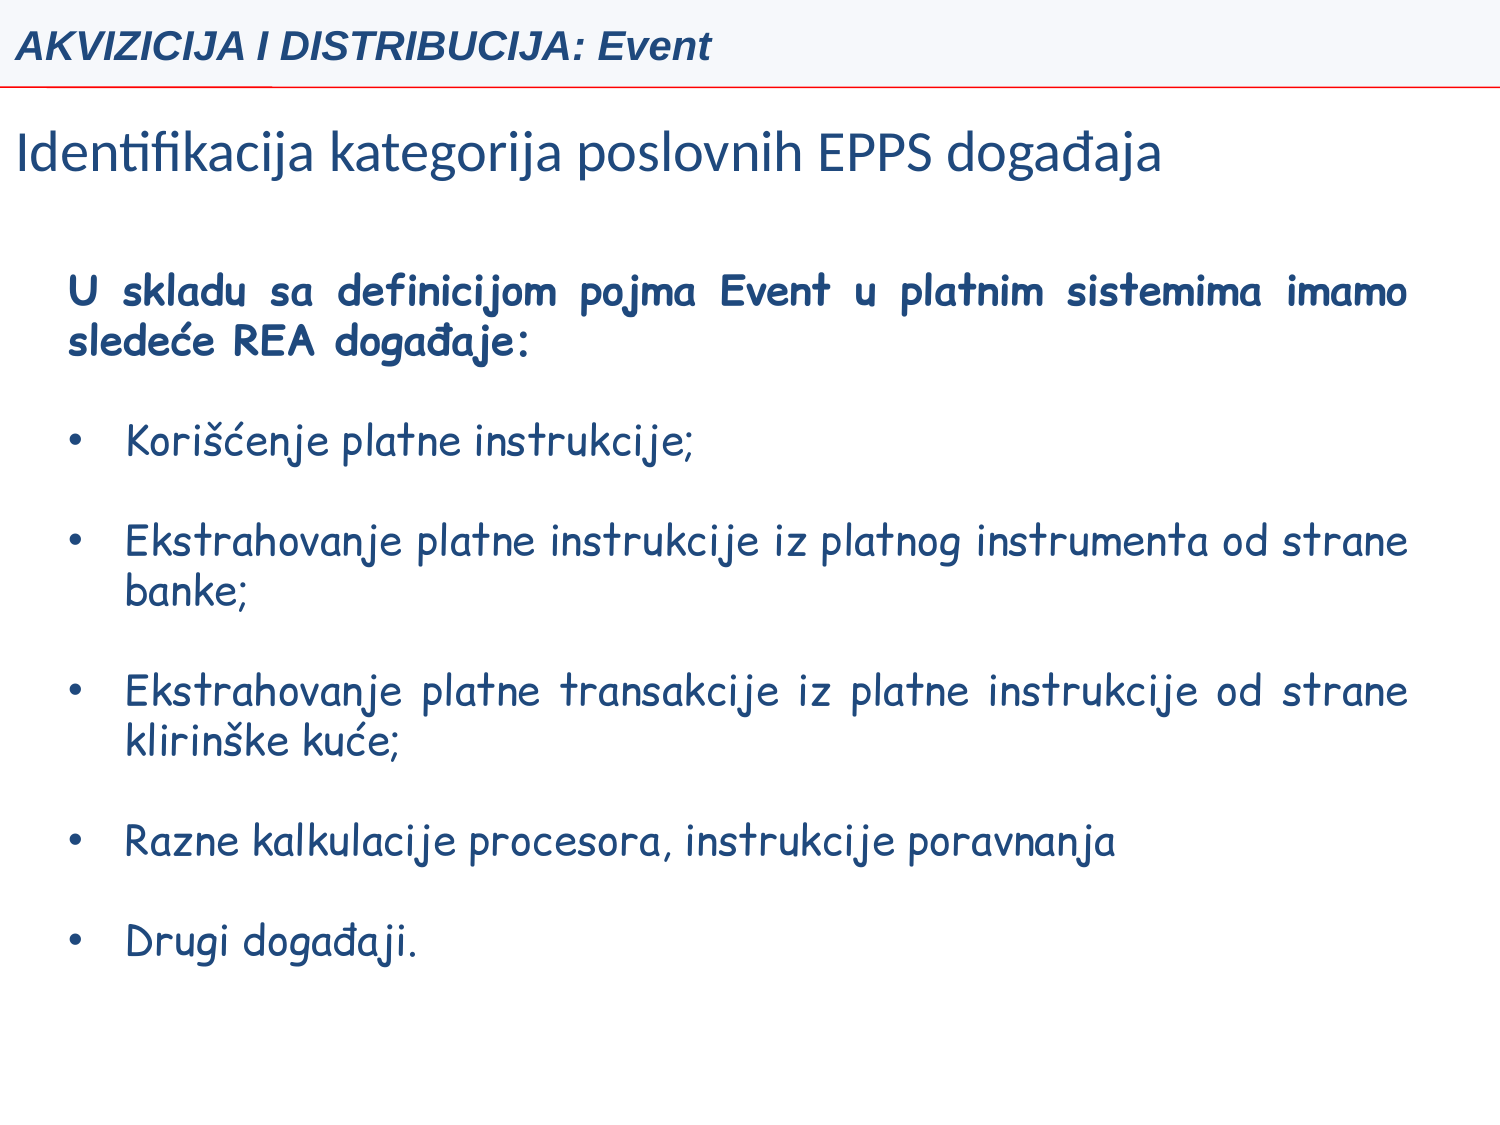

AKVIZICIJA I DISTRIBUCIJA: Event
# Identifikacija kategorija poslovnih EPPS događaja
U skladu sa definicijom pojma Event u platnim sistemima imamo sledeće REA događaje:

Korišćenje platne instrukcije;

Ekstrahovanje platne instrukcije iz platnog instrumenta od strane banke;

Ekstrahovanje platne transakcije iz platne instrukcije od strane klirinške kuće;

Razne kalkulacije procesora, instrukcije poravnanja

Drugi događaji.